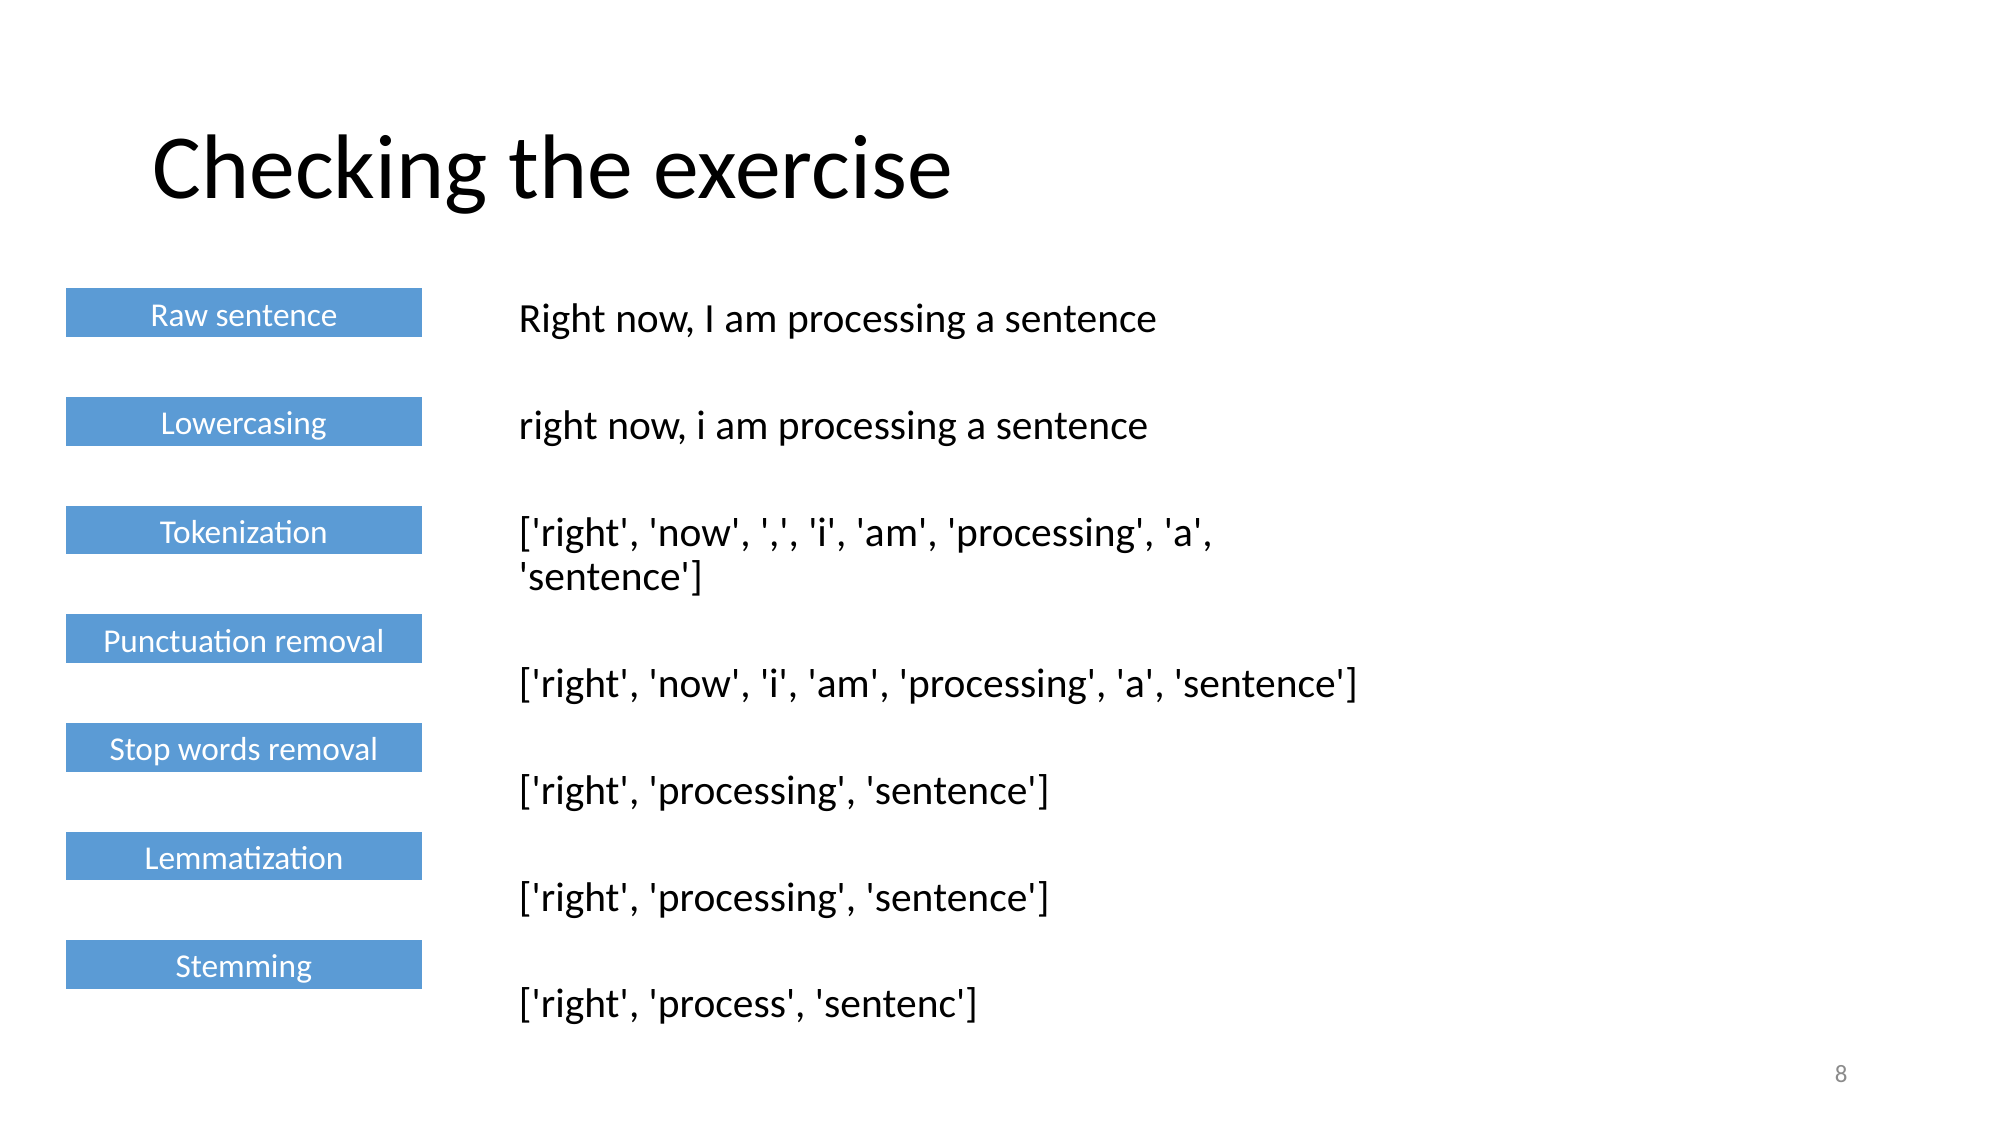

# Checking the exercise
Raw sentence
Right now, I am processing a sentence

right now, i am processing a sentence

['right', 'now', ',', 'i', 'am', 'processing', 'a', 'sentence']

['right', 'now', 'i', 'am', 'processing', 'a', 'sentence']

['right', 'processing', 'sentence']

['right', 'processing', 'sentence']

['right', 'process', 'sentenc']
Lowercasing
Tokenization
Punctuation removal
Stop words removal
Lemmatization
Stemming
8